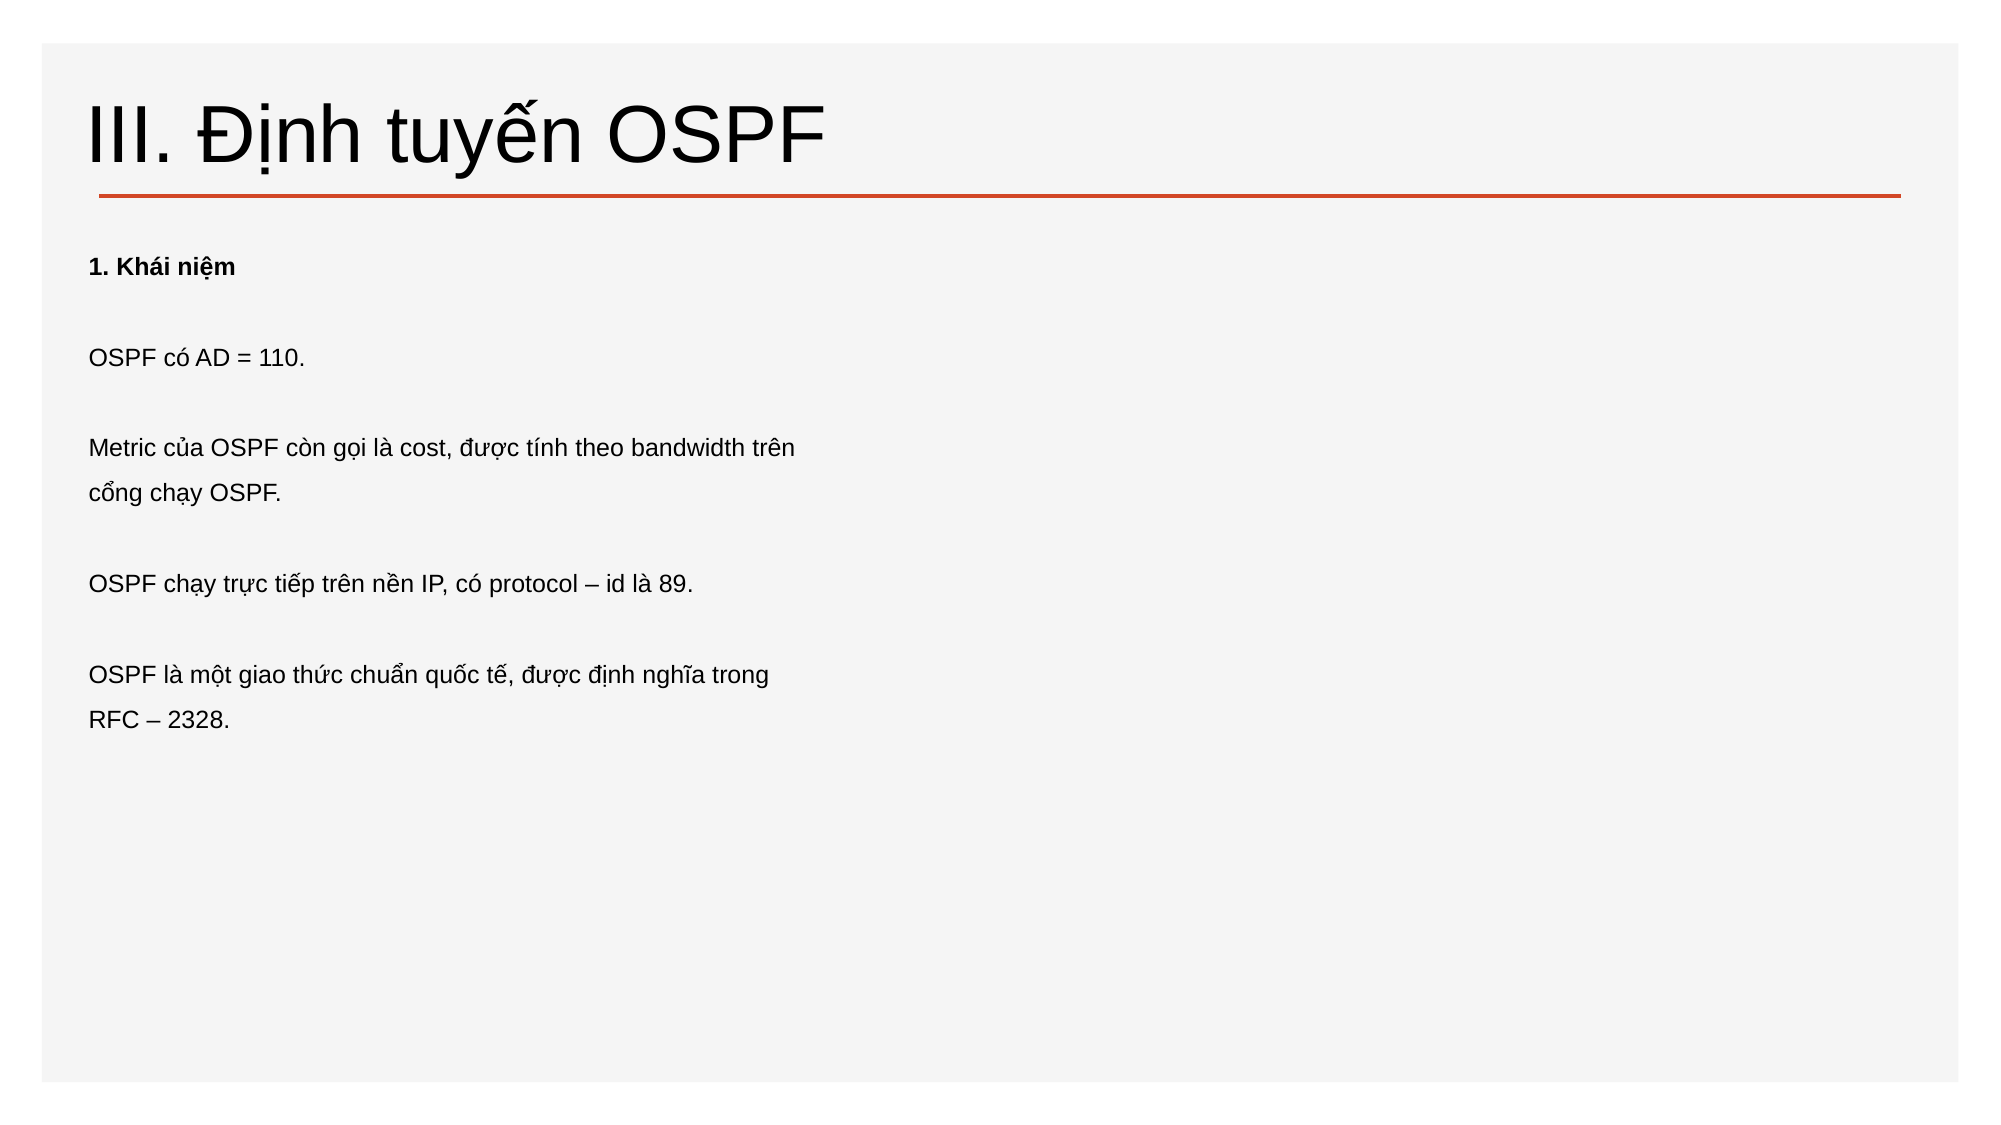

# III. Định tuyến OSPF
1. Khái niệm
OSPF có AD = 110.
Metric của OSPF còn gọi là cost, được tính theo bandwidth trên cổng chạy OSPF.
OSPF chạy trực tiếp trên nền IP, có protocol – id là 89.
OSPF là một giao thức chuẩn quốc tế, được định nghĩa trong RFC – 2328.